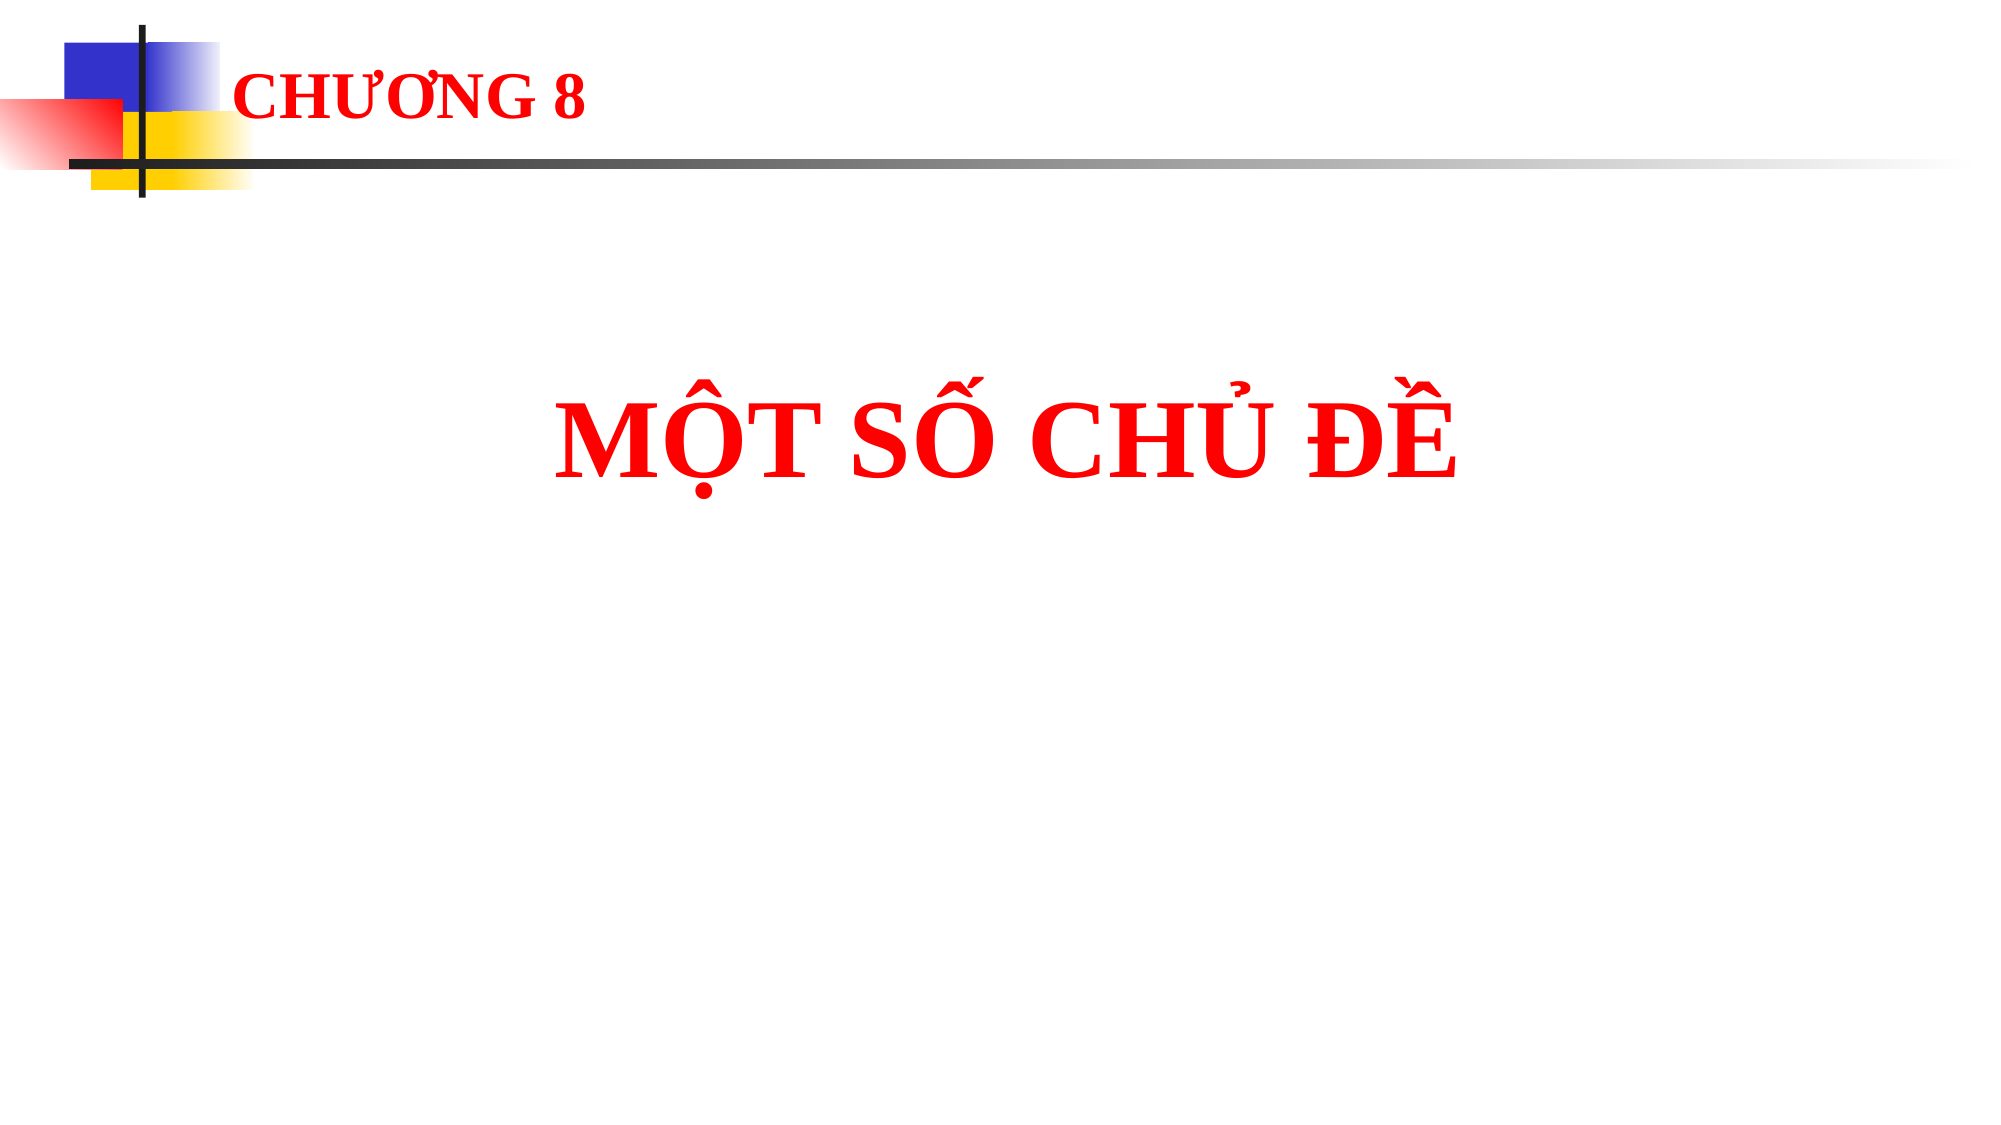

# CHƯƠNG 8

MỘT SỐ CHỦ ĐỀ